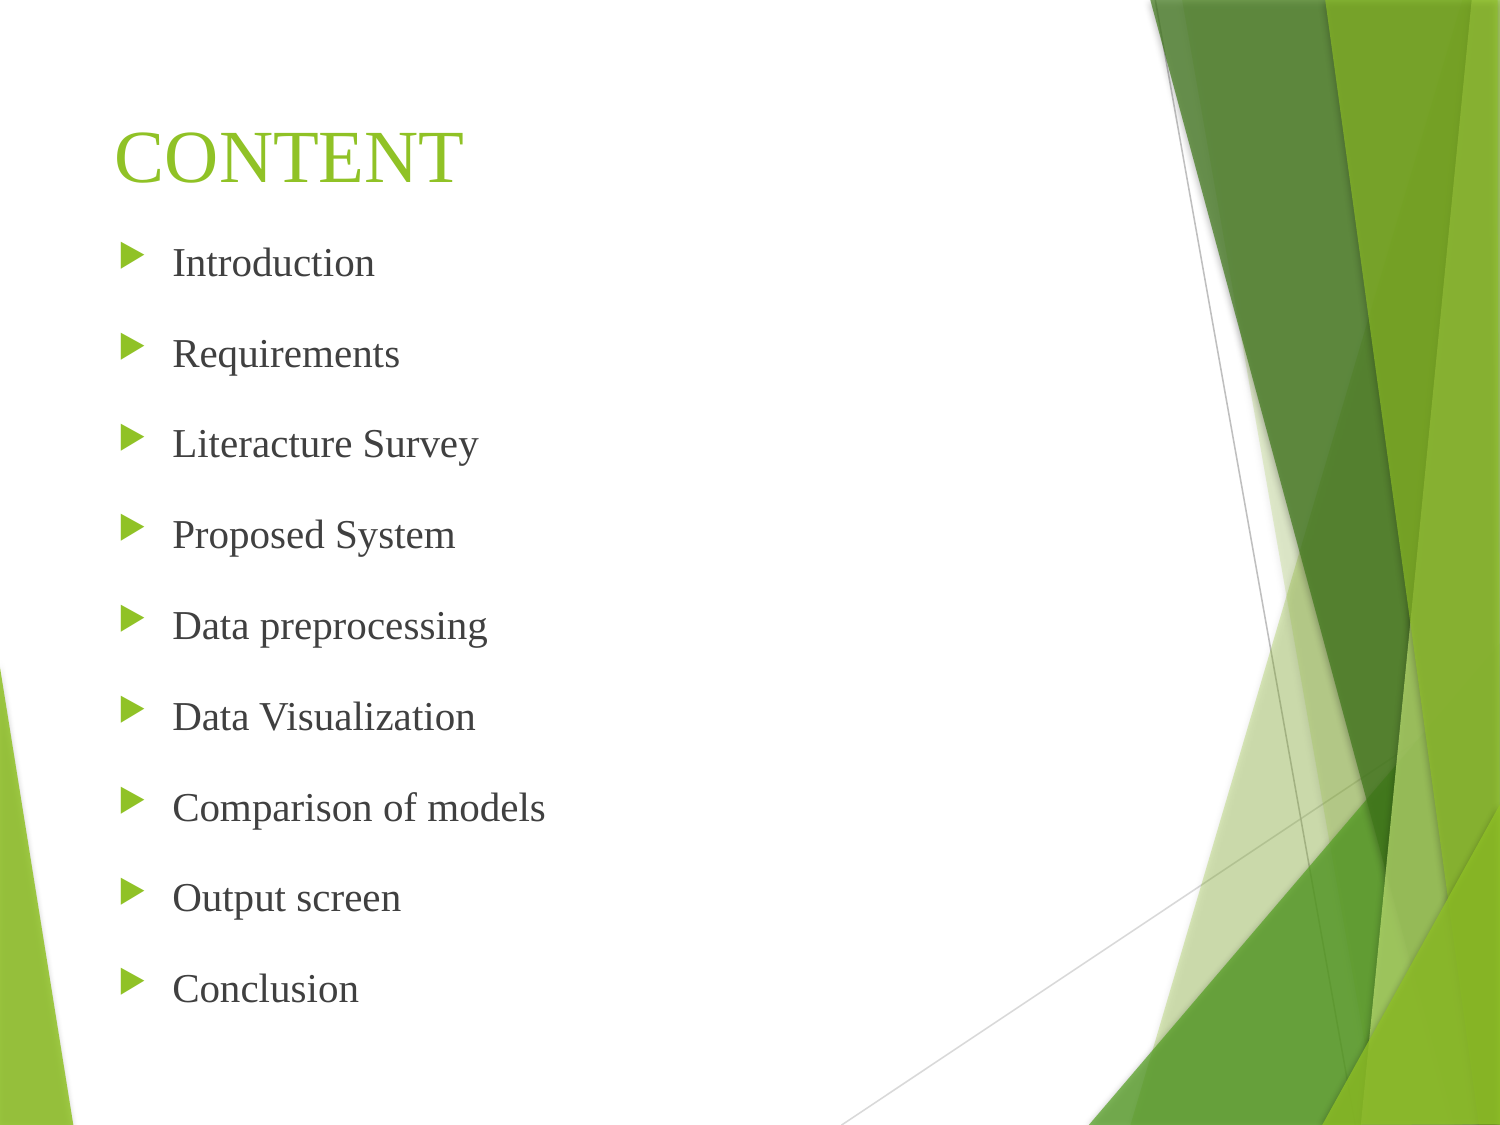

# CONTENT
Introduction
Requirements
Literacture Survey
Proposed System
Data preprocessing
Data Visualization
Comparison of models
Output screen
Conclusion